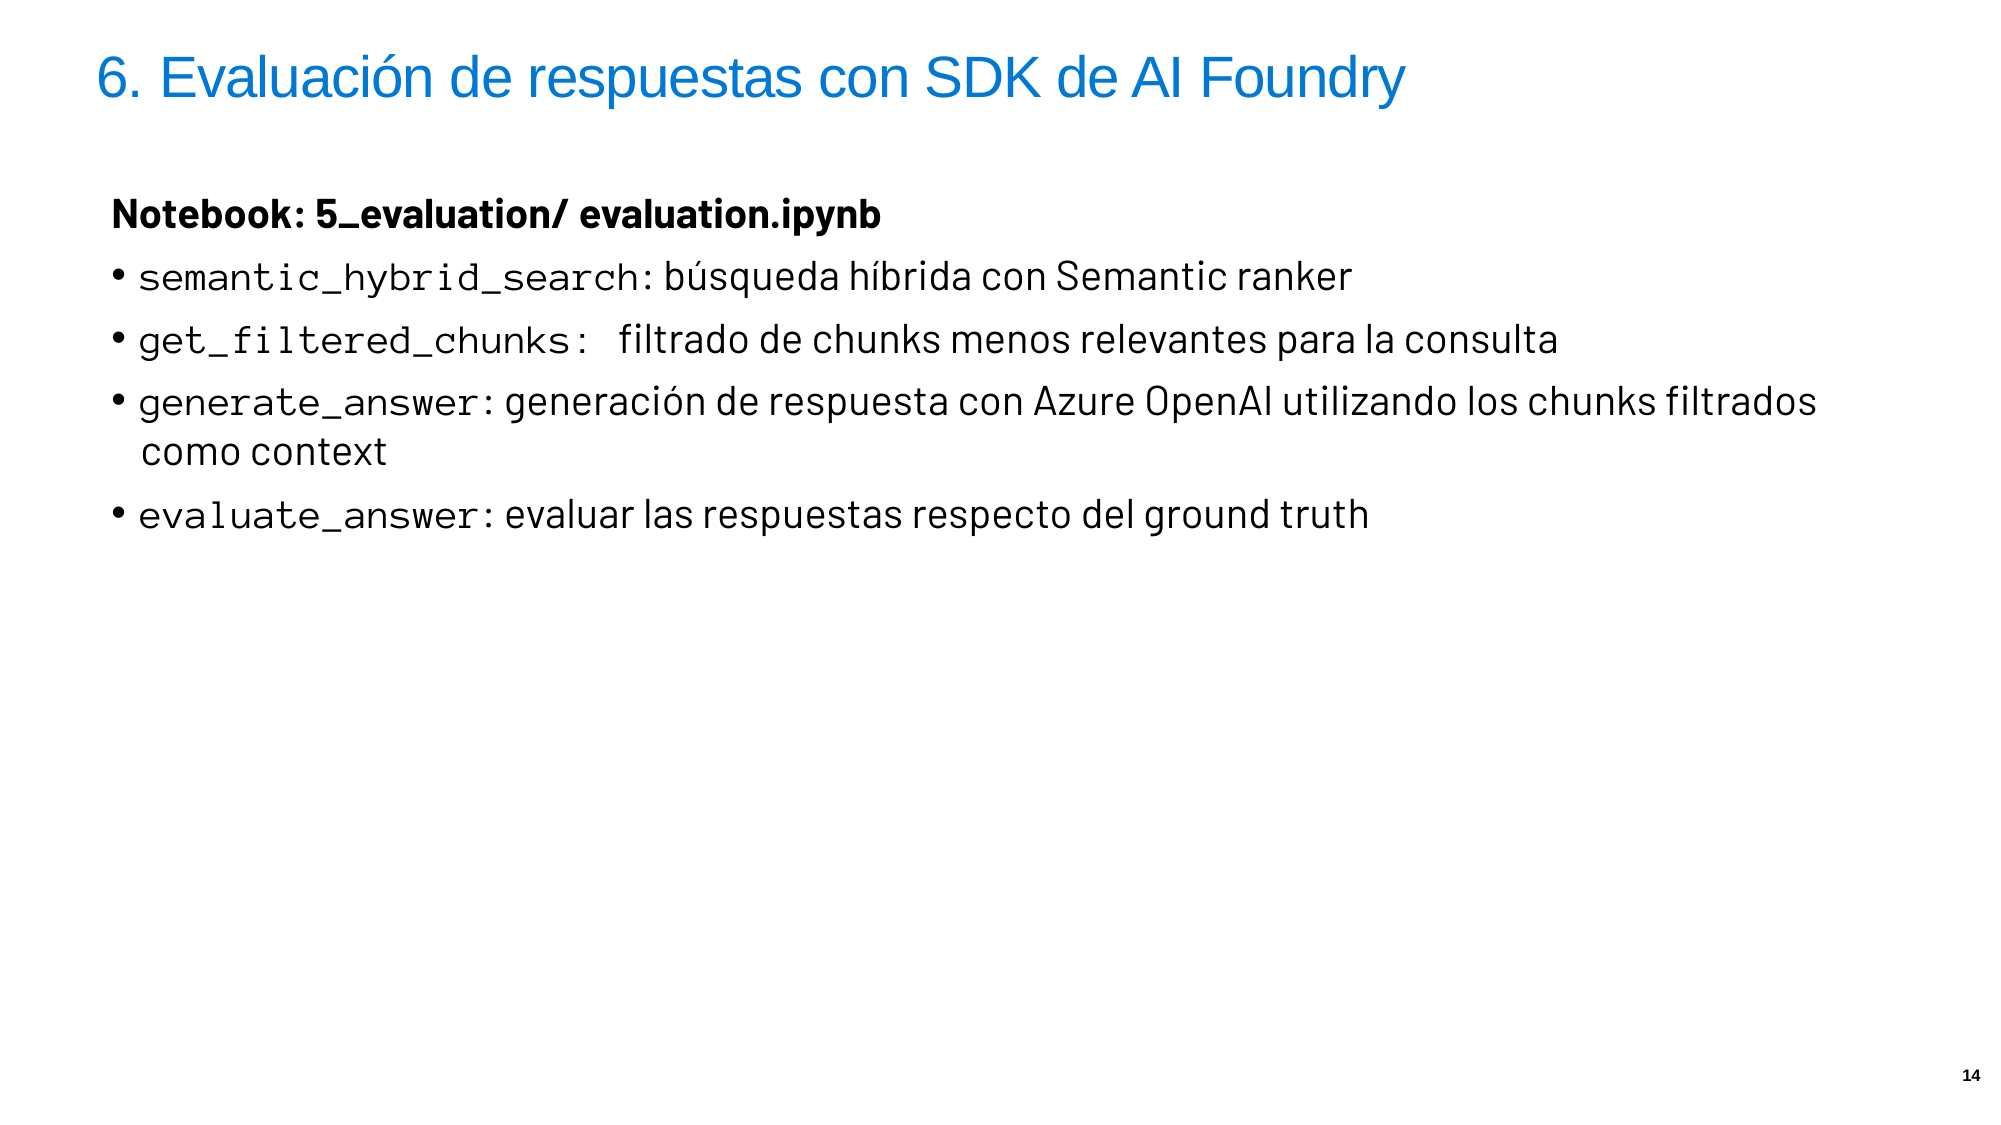

6. Evaluación de respuestas con SDK de AI Foundry
Notebook: 5_evaluation/ evaluation.ipynb
semantic_hybrid_search: búsqueda híbrida con Semantic ranker
get_filtered_chunks: filtrado de chunks menos relevantes para la consulta
generate_answer: generación de respuesta con Azure OpenAI utilizando los chunks filtrados como context
evaluate_answer: evaluar las respuestas respecto del ground truth
14